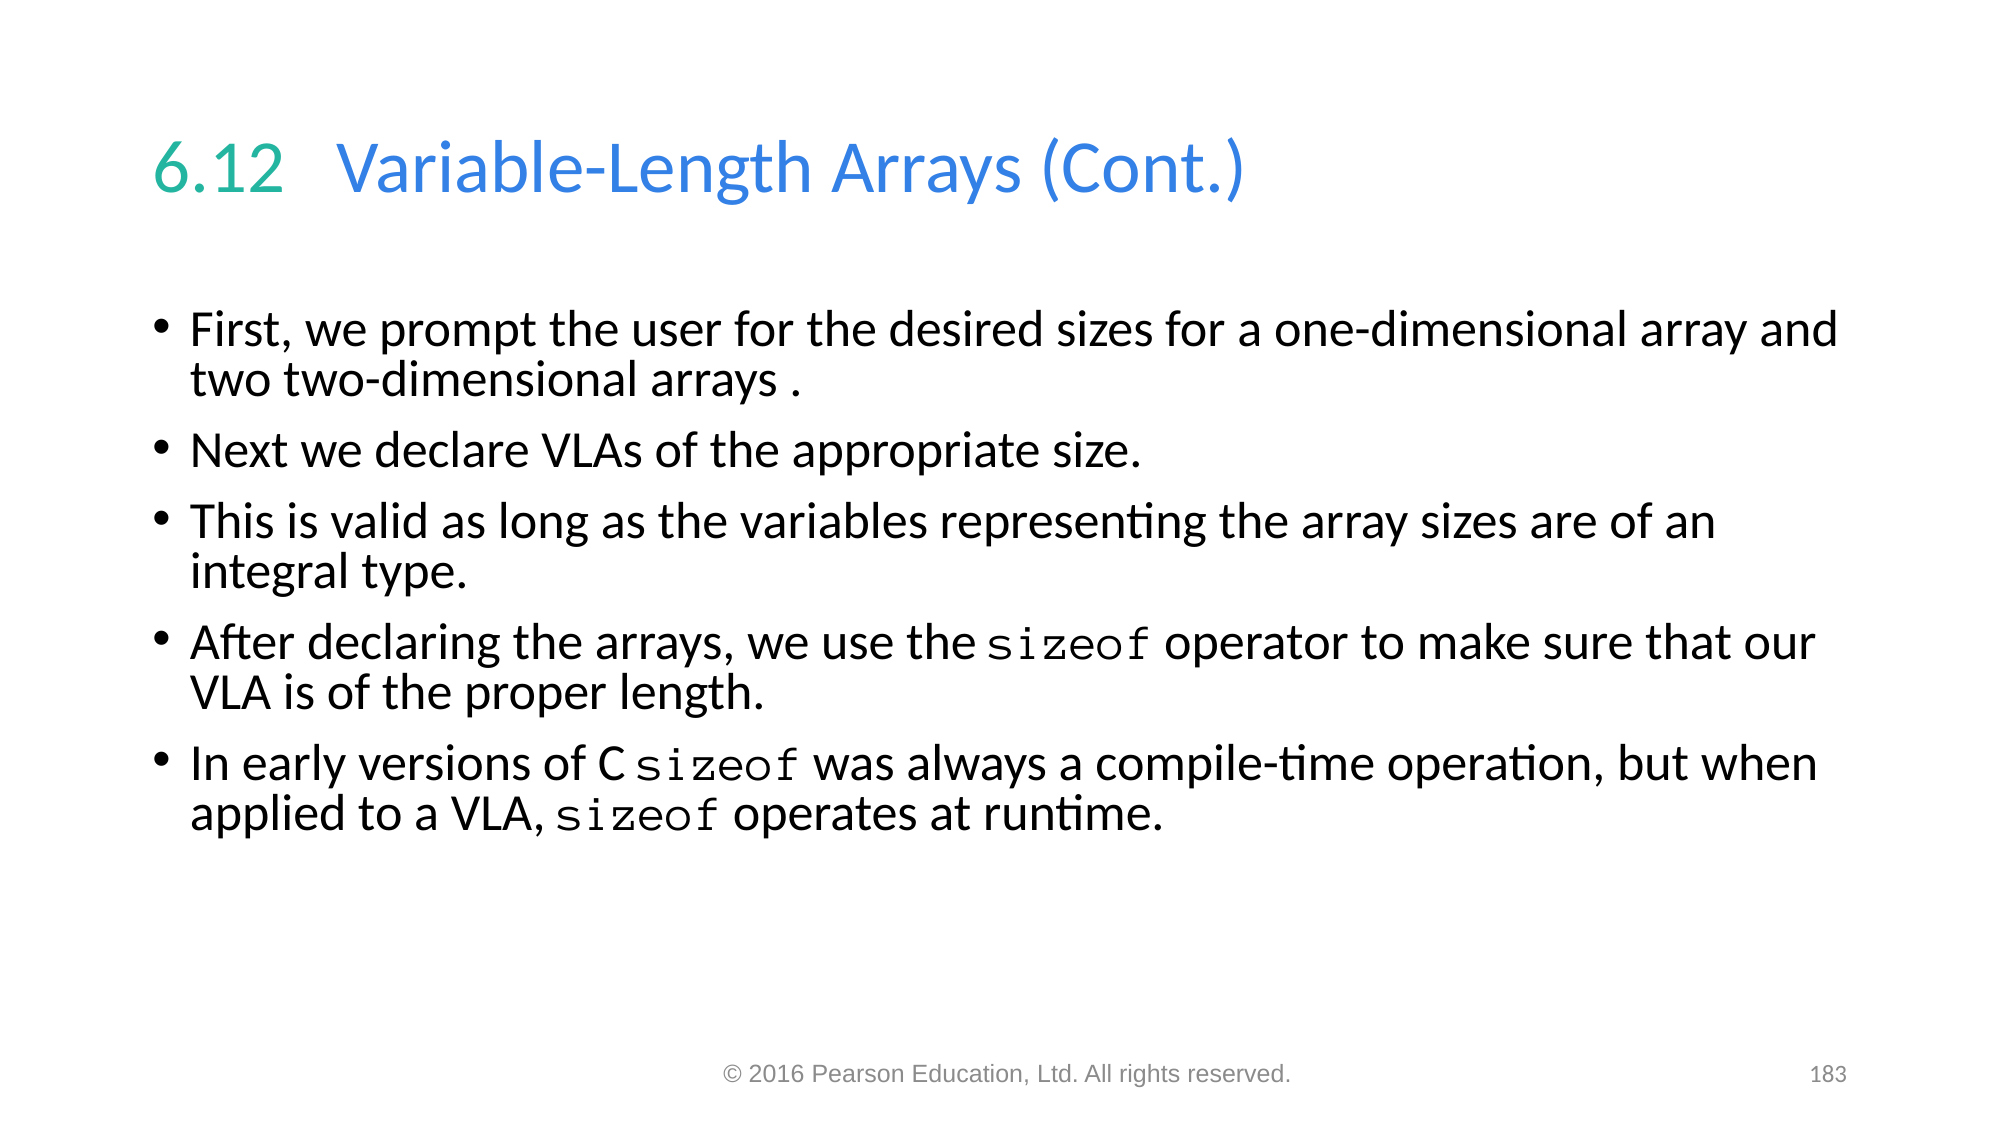

# 6.12   Variable-Length Arrays (Cont.)
First, we prompt the user for the desired sizes for a one-dimensional array and two two-dimensional arrays .
Next we declare VLAs of the appropriate size.
This is valid as long as the variables representing the array sizes are of an integral type.
After declaring the arrays, we use the sizeof operator to make sure that our VLA is of the proper length.
In early versions of C sizeof was always a compile-time operation, but when applied to a VLA, sizeof operates at runtime.
183
© 2016 Pearson Education, Ltd. All rights reserved.